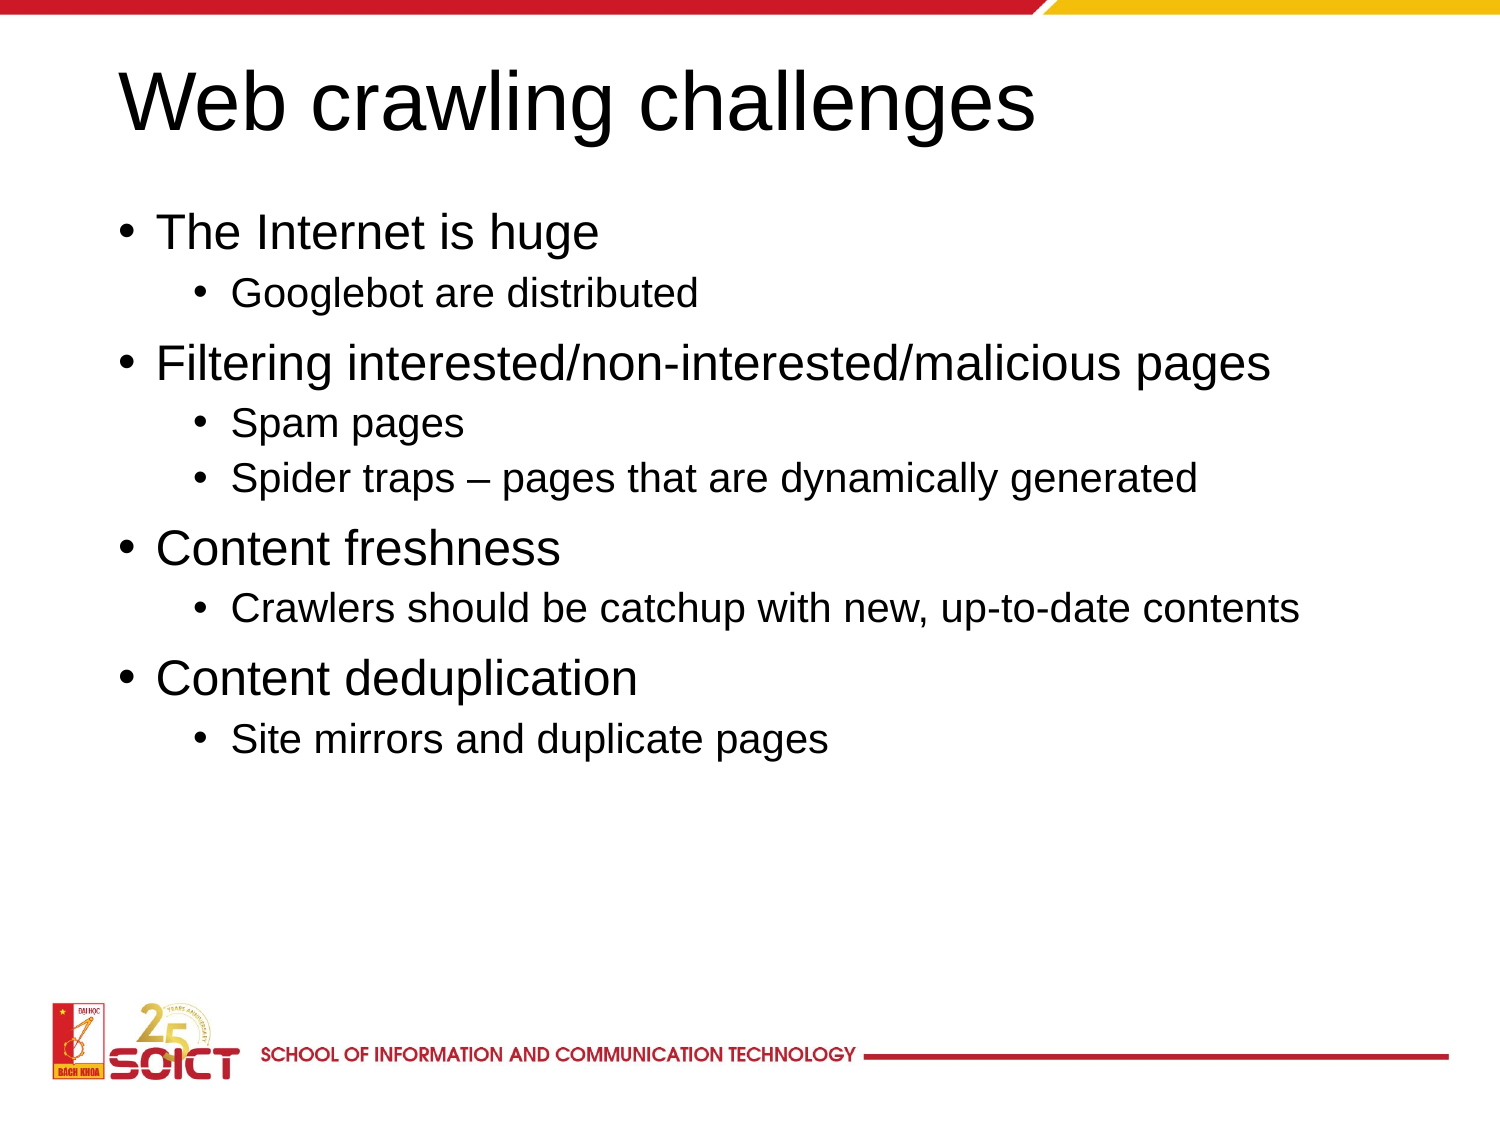

# Web crawling challenges
The Internet is huge
Googlebot are distributed
Filtering interested/non-interested/malicious pages
Spam pages
Spider traps – pages that are dynamically generated
Content freshness
Crawlers should be catchup with new, up-to-date contents
Content deduplication
Site mirrors and duplicate pages